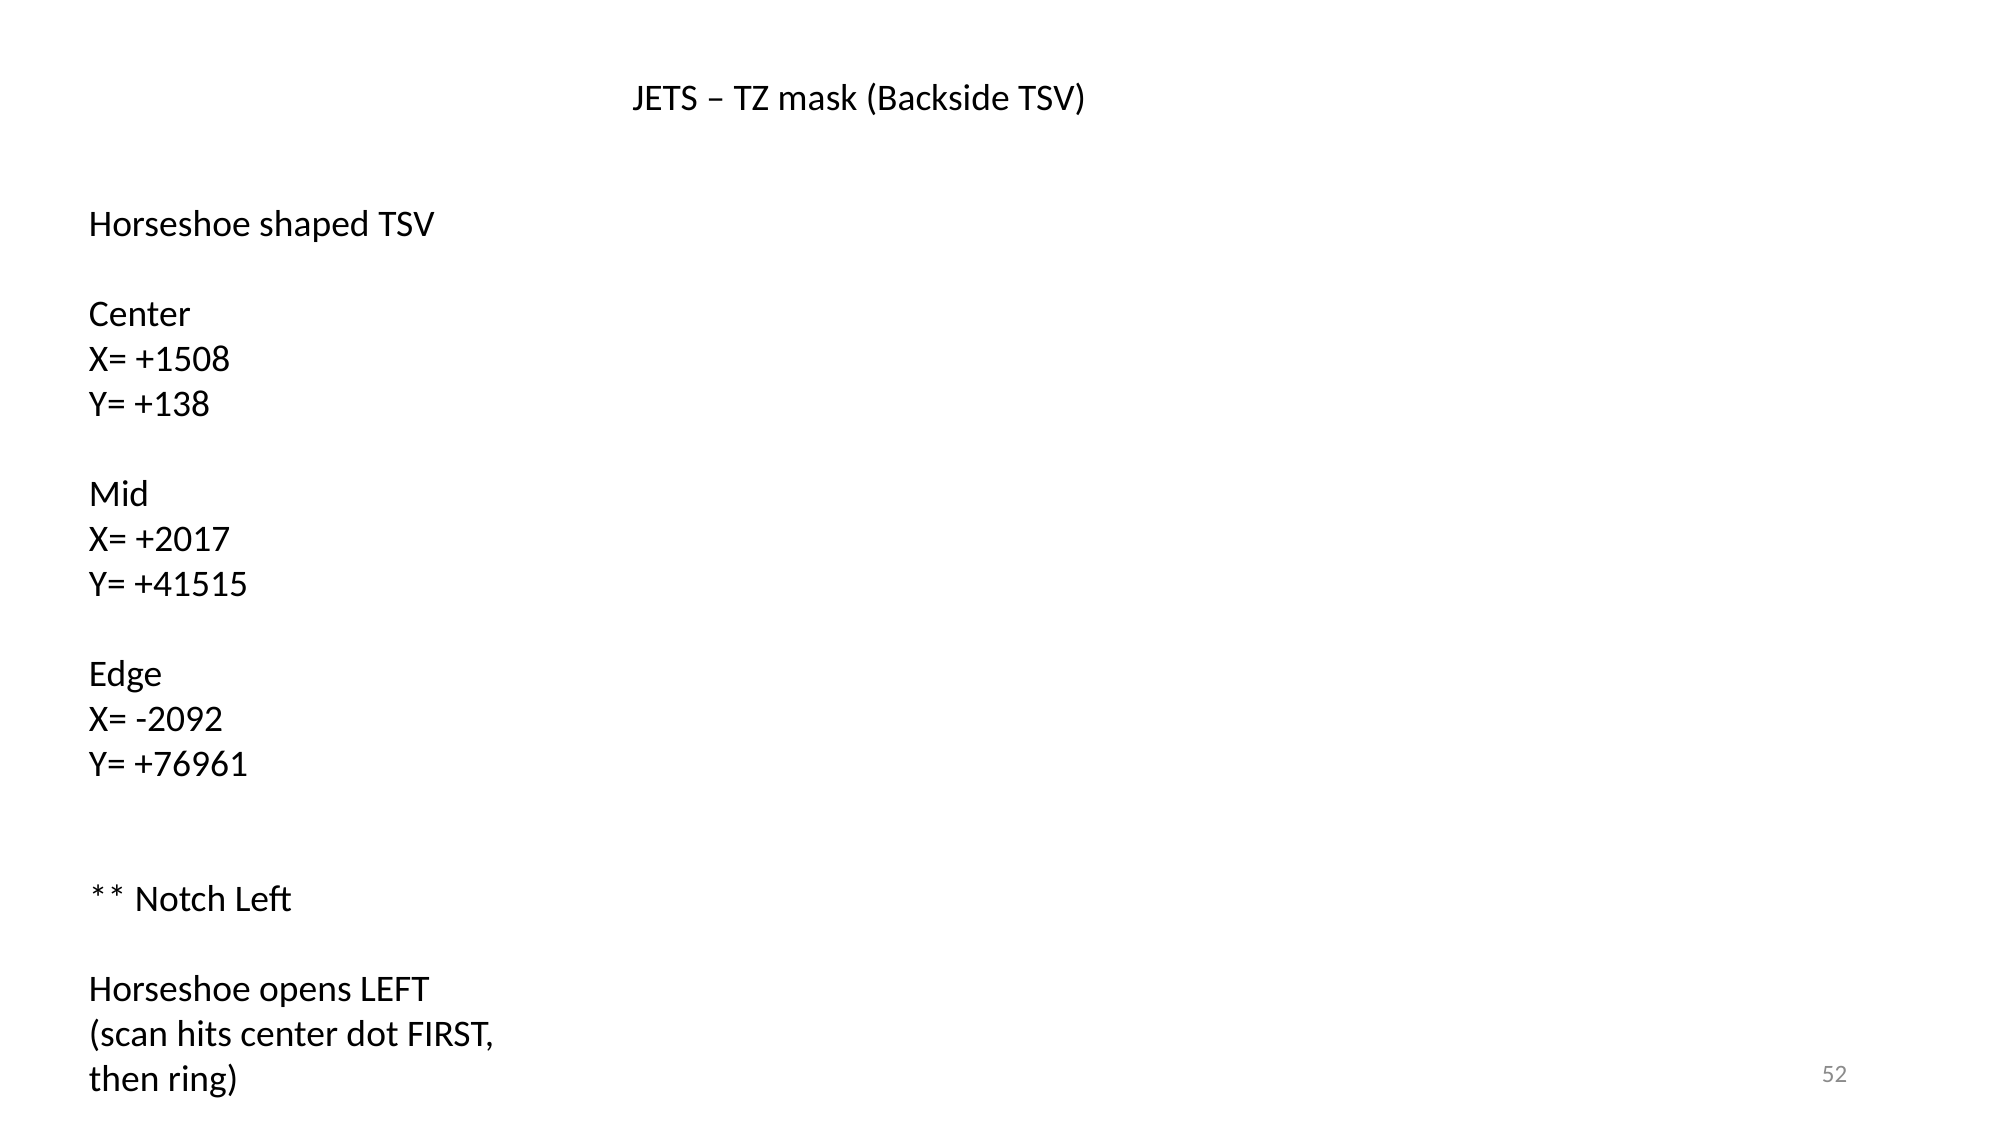

JETS – TZ mask (Backside TSV)
Horseshoe shaped TSV

Center
X= +1508
Y= +138

Mid
X= +2017
Y= +41515

Edge
X= -2092
Y= +76961

** Notch Left

Horseshoe opens LEFT (scan hits center dot FIRST, then ring)
52